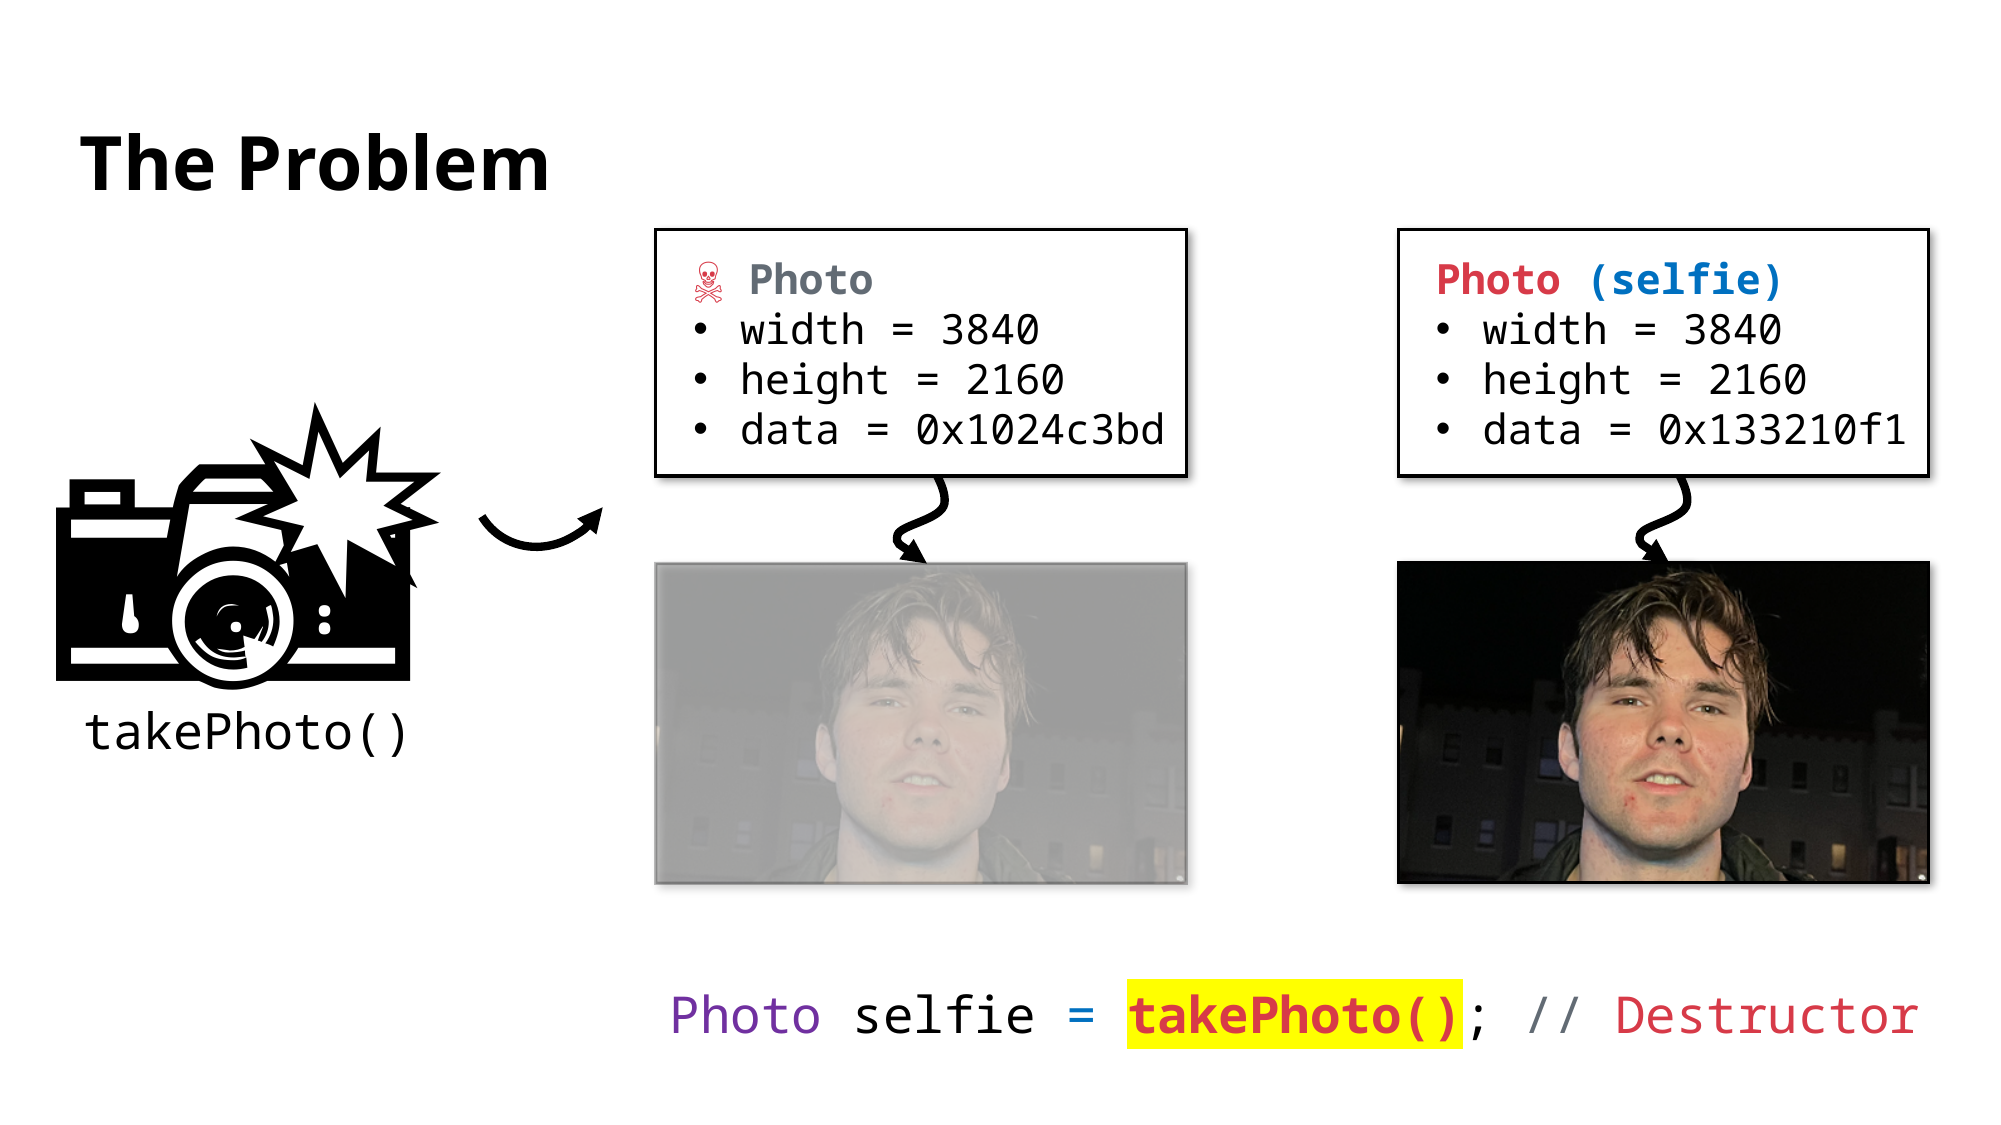

# The Problem
☠️ Photo
width = 3840
height = 2160
data = 0x1024c3bd

Photo (selfie)
width = 3840
height = 2160
data = 0x133210f1

📸
takePhoto()

Photo selfie = takePhoto(); // Destructor